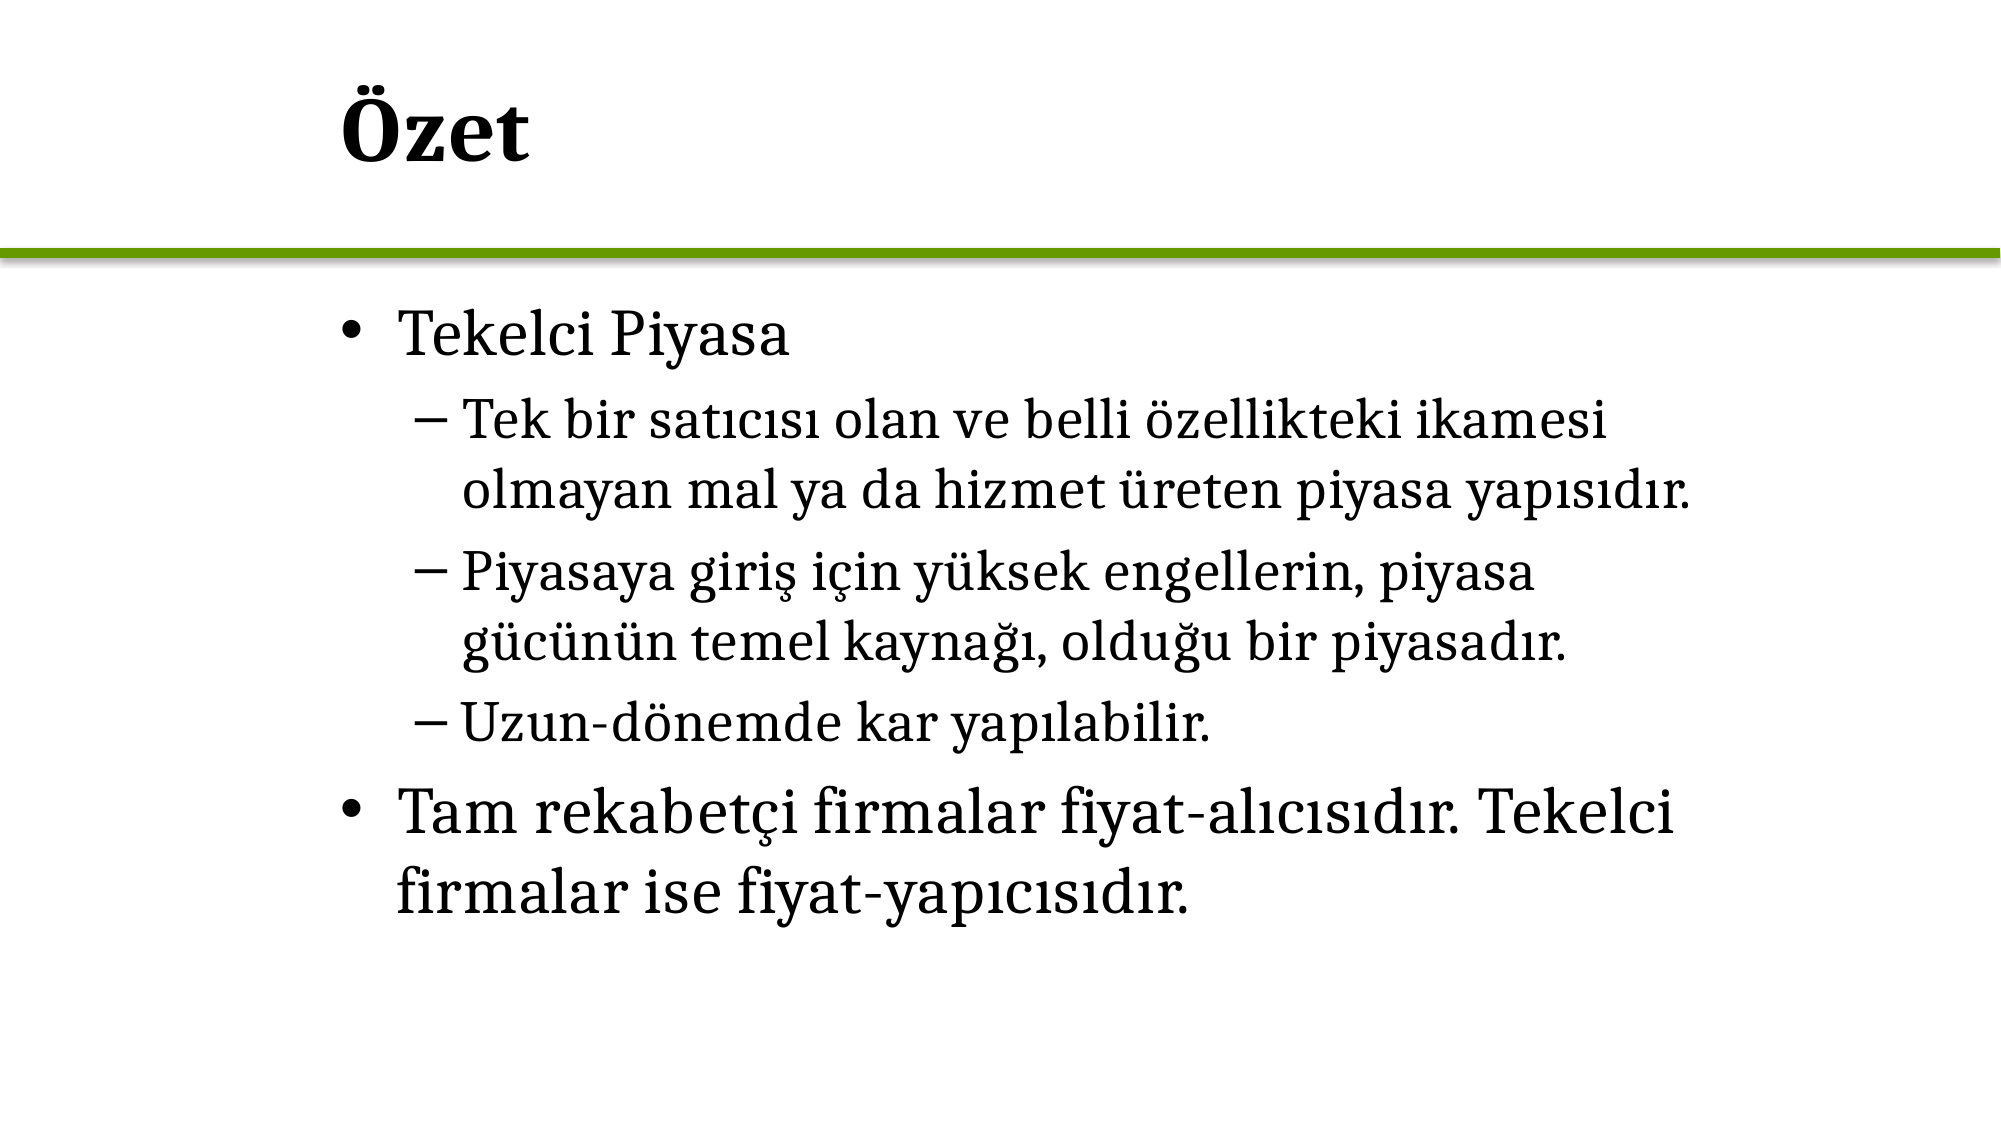

# Özet
Tekelci Piyasa
Tek bir satıcısı olan ve belli özellikteki ikamesi olmayan mal ya da hizmet üreten piyasa yapısıdır.
Piyasaya giriş için yüksek engellerin, piyasa gücünün temel kaynağı, olduğu bir piyasadır.
Uzun-dönemde kar yapılabilir.
Tam rekabetçi firmalar fiyat-alıcısıdır. Tekelci firmalar ise fiyat-yapıcısıdır.